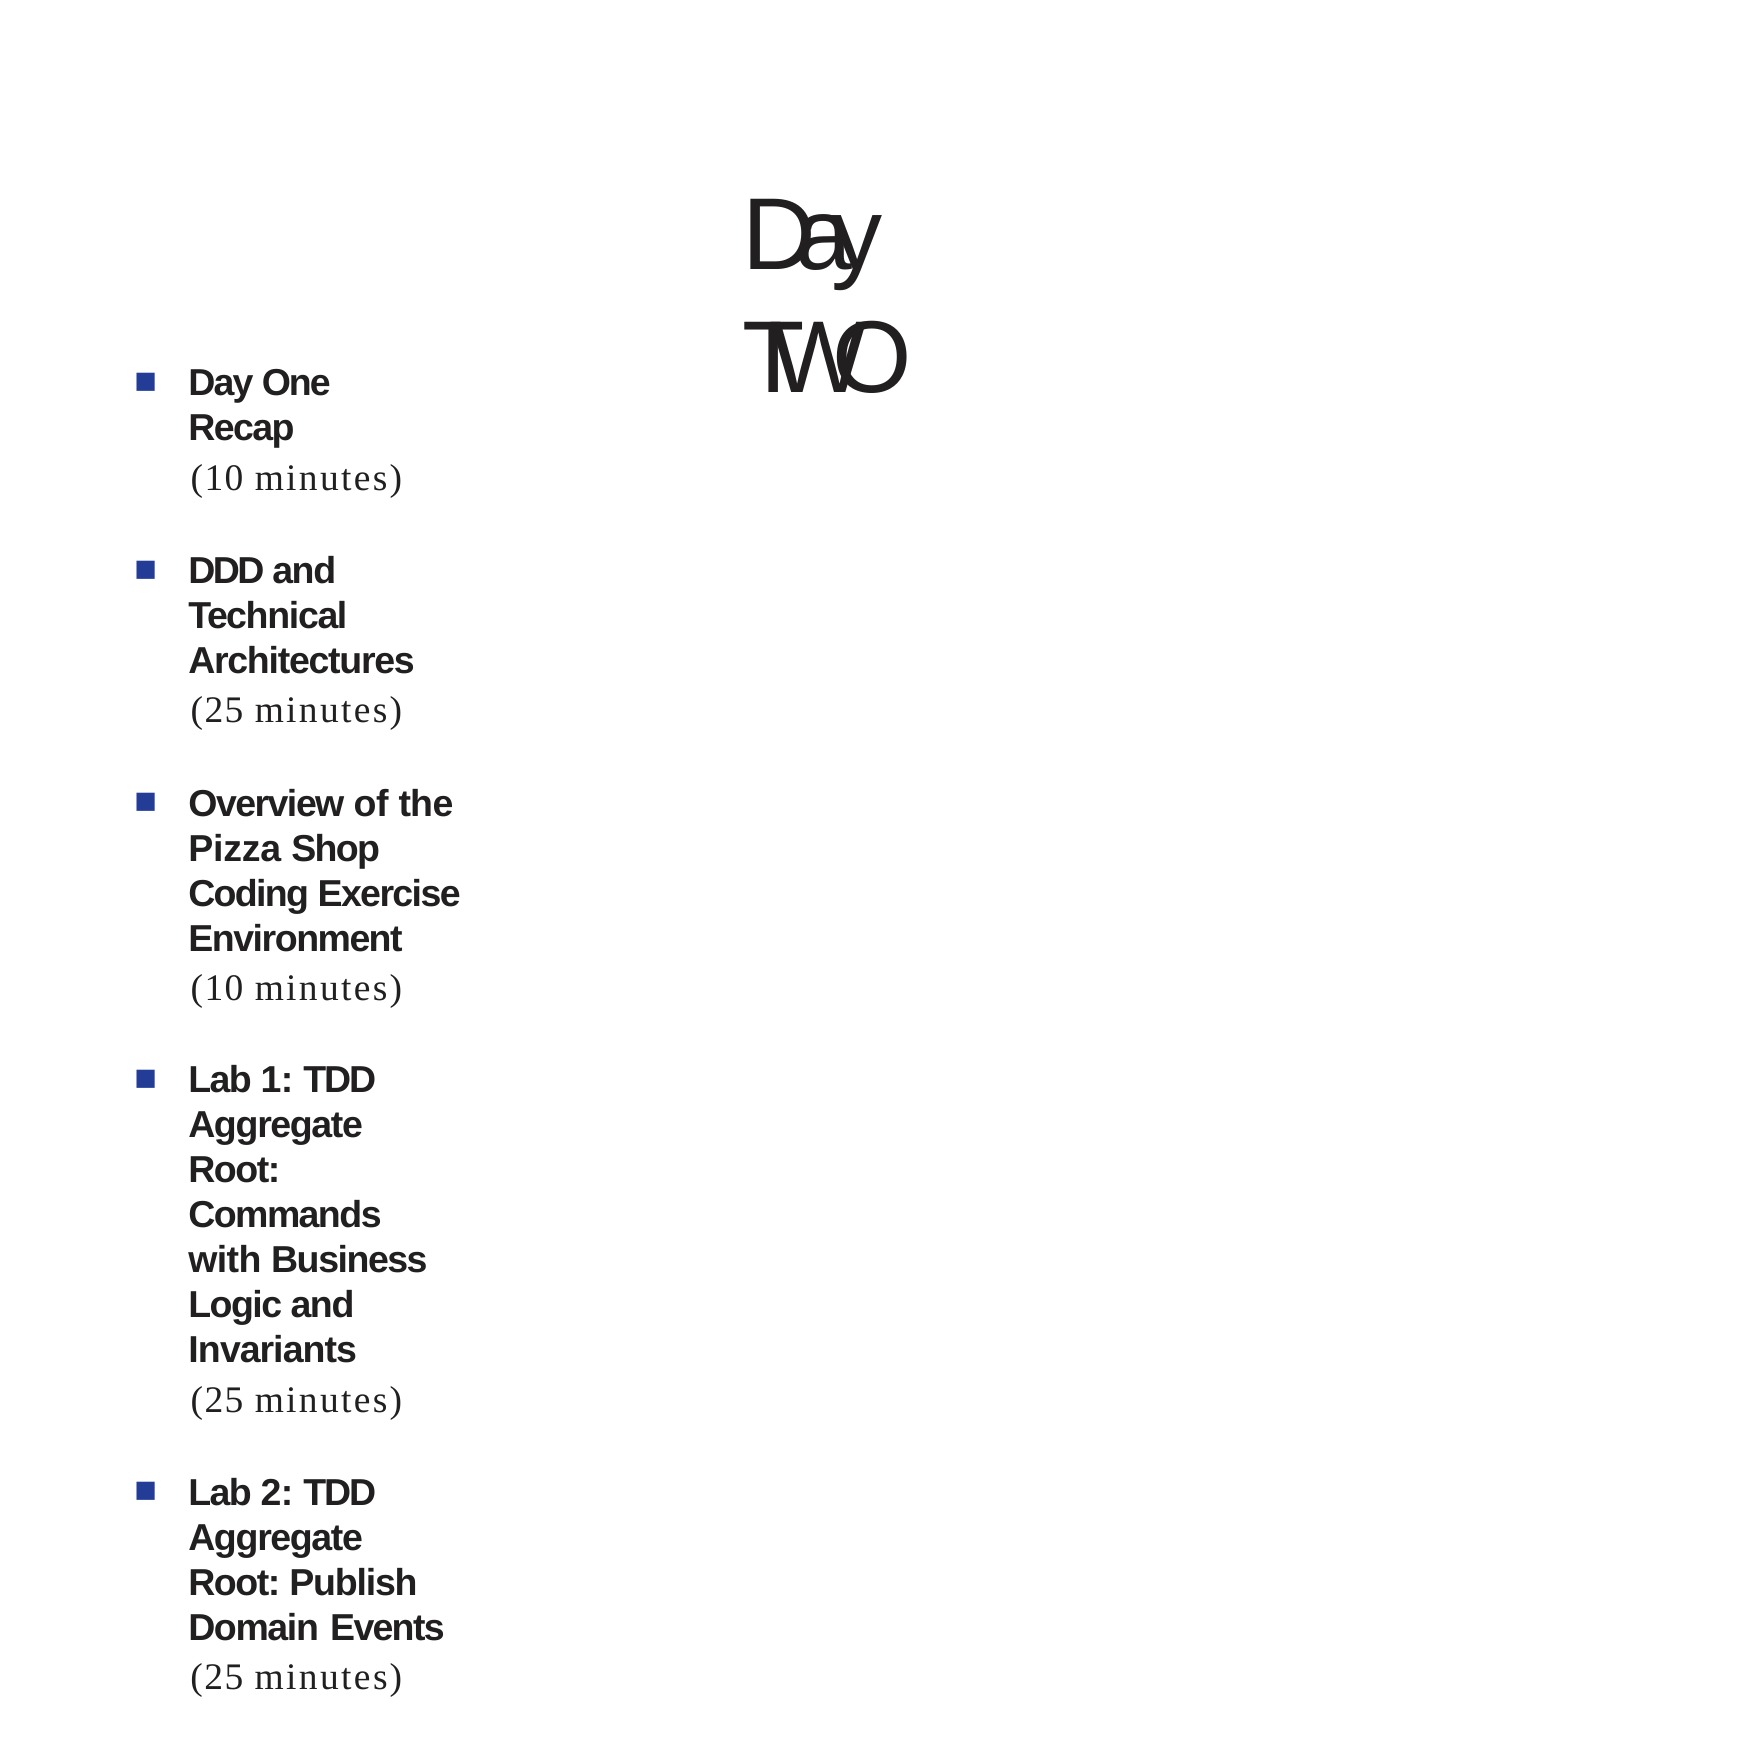

# Day TWO
Day One Recap
(10 minutes)

DDD and Technical Architectures
(25 minutes)

Overview of the Pizza Shop Coding Exercise Environment
(10 minutes)

Lab 1: TDD Aggregate Root: Commands with Business Logic and Invariants
(25 minutes)

Lab 2: TDD Aggregate Root: Publish Domain Events
(25 minutes)